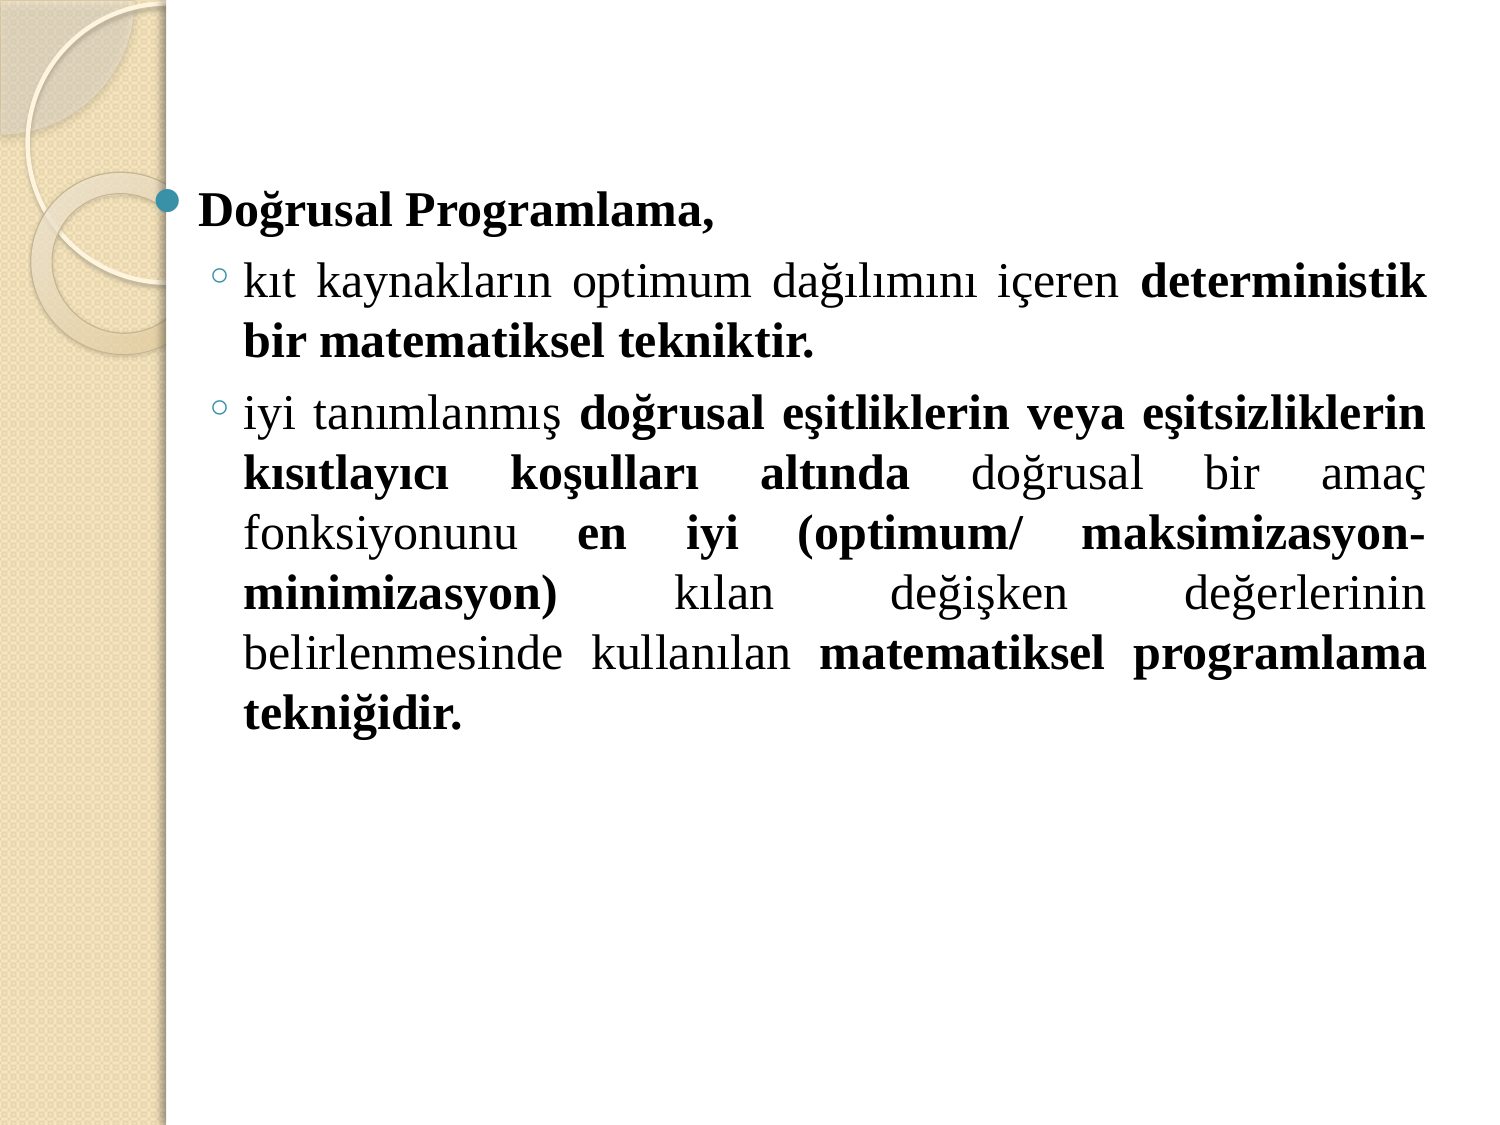

Doğrusal Programlama,
kıt kaynakların optimum dağılımını içeren deterministik bir matematiksel tekniktir.
iyi tanımlanmış doğrusal eşitliklerin veya eşitsizliklerin kısıtlayıcı koşulları altında doğrusal bir amaç fonksiyonunu en iyi (optimum/ maksimizasyon-minimizasyon) kılan değişken değerlerinin belirlenmesinde kullanılan matematiksel programlama tekniğidir.